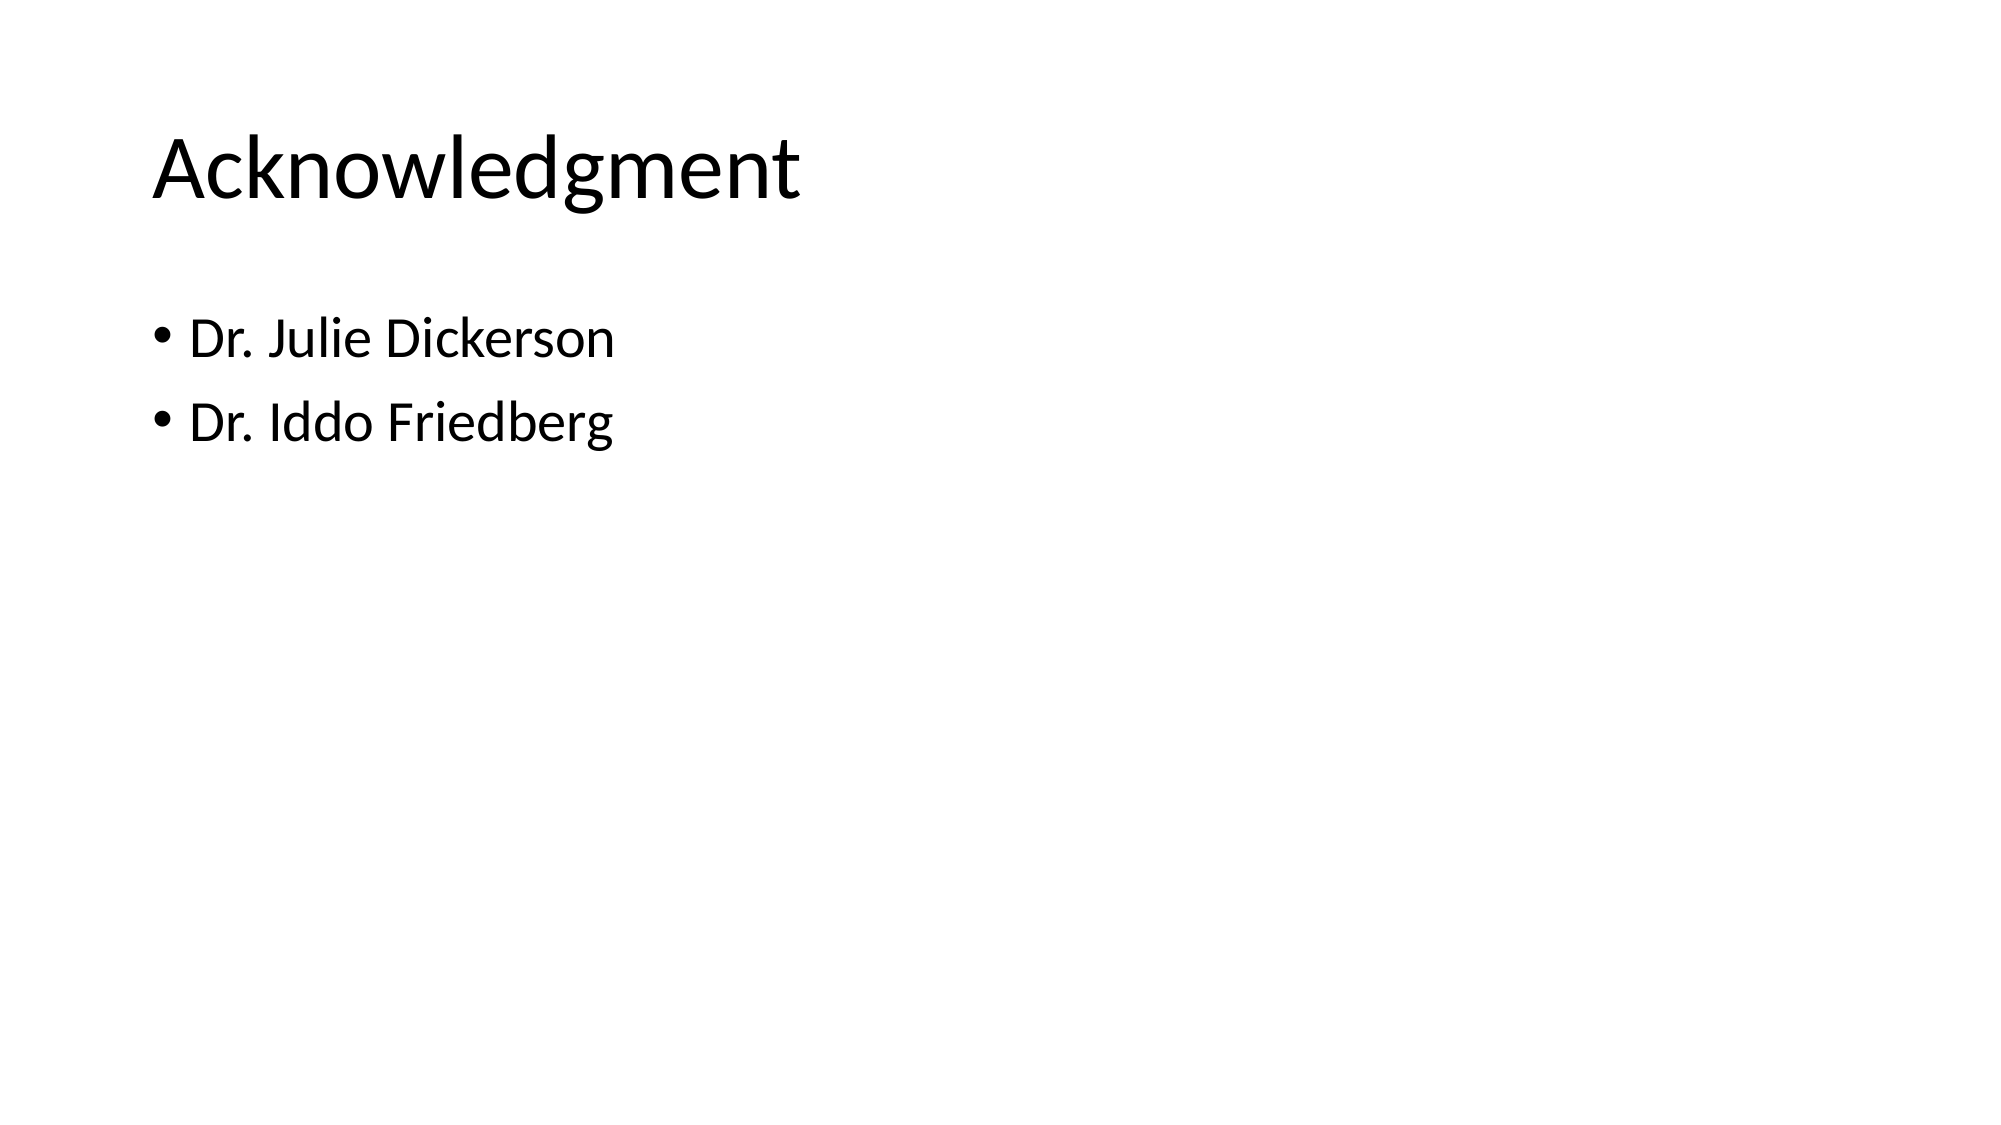

# Acknowledgment
Dr. Julie Dickerson
Dr. Iddo Friedberg